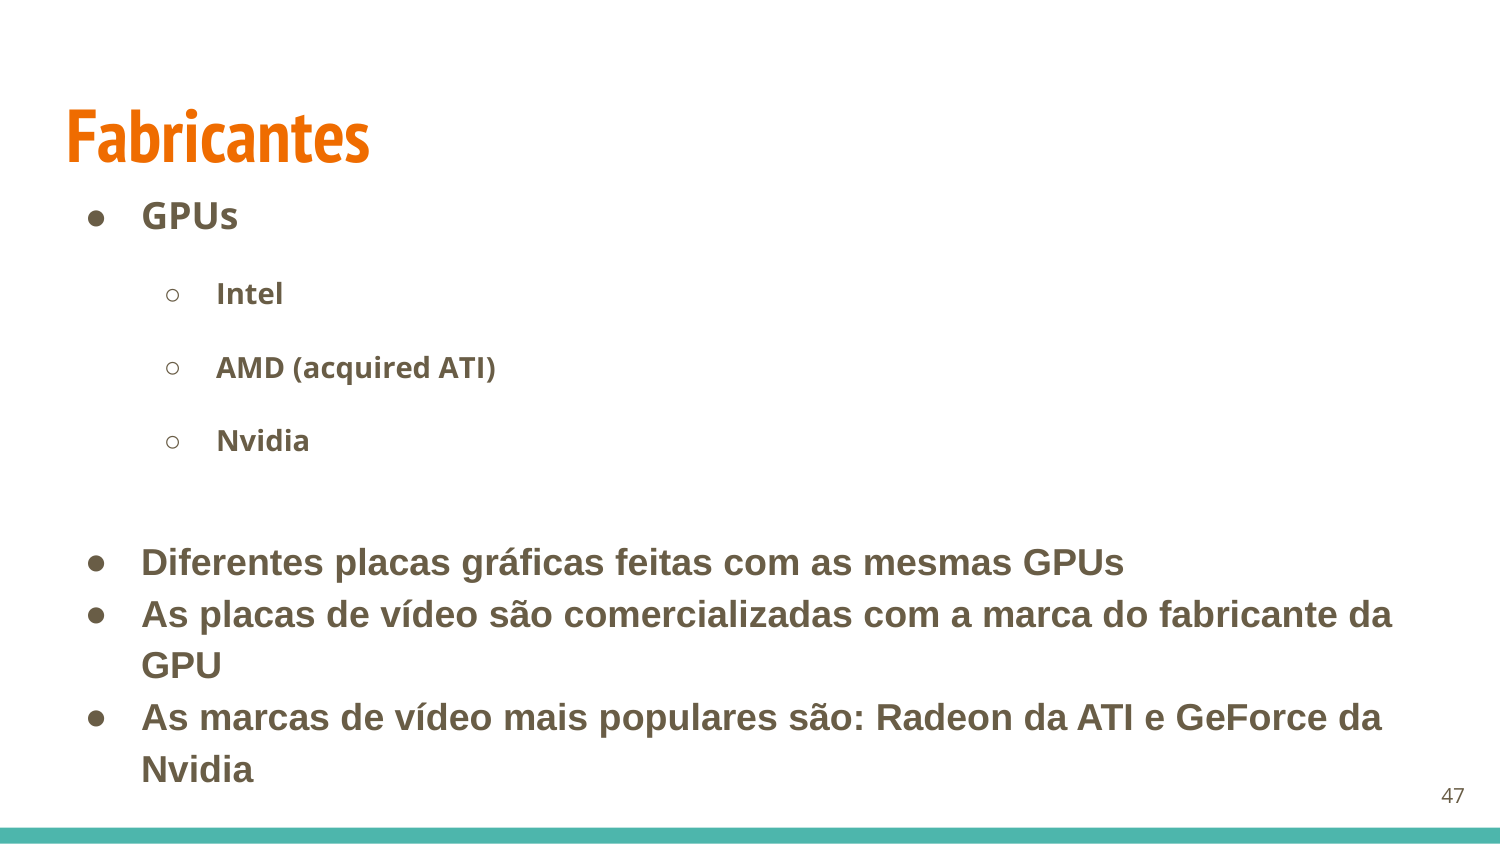

# Fabricantes
GPUs
Intel
AMD (acquired ATI)
Nvidia

Diferentes placas gráficas feitas com as mesmas GPUs
As placas de vídeo são comercializadas com a marca do fabricante da GPU
As marcas de vídeo mais populares são: Radeon da ATI e GeForce da Nvidia
47